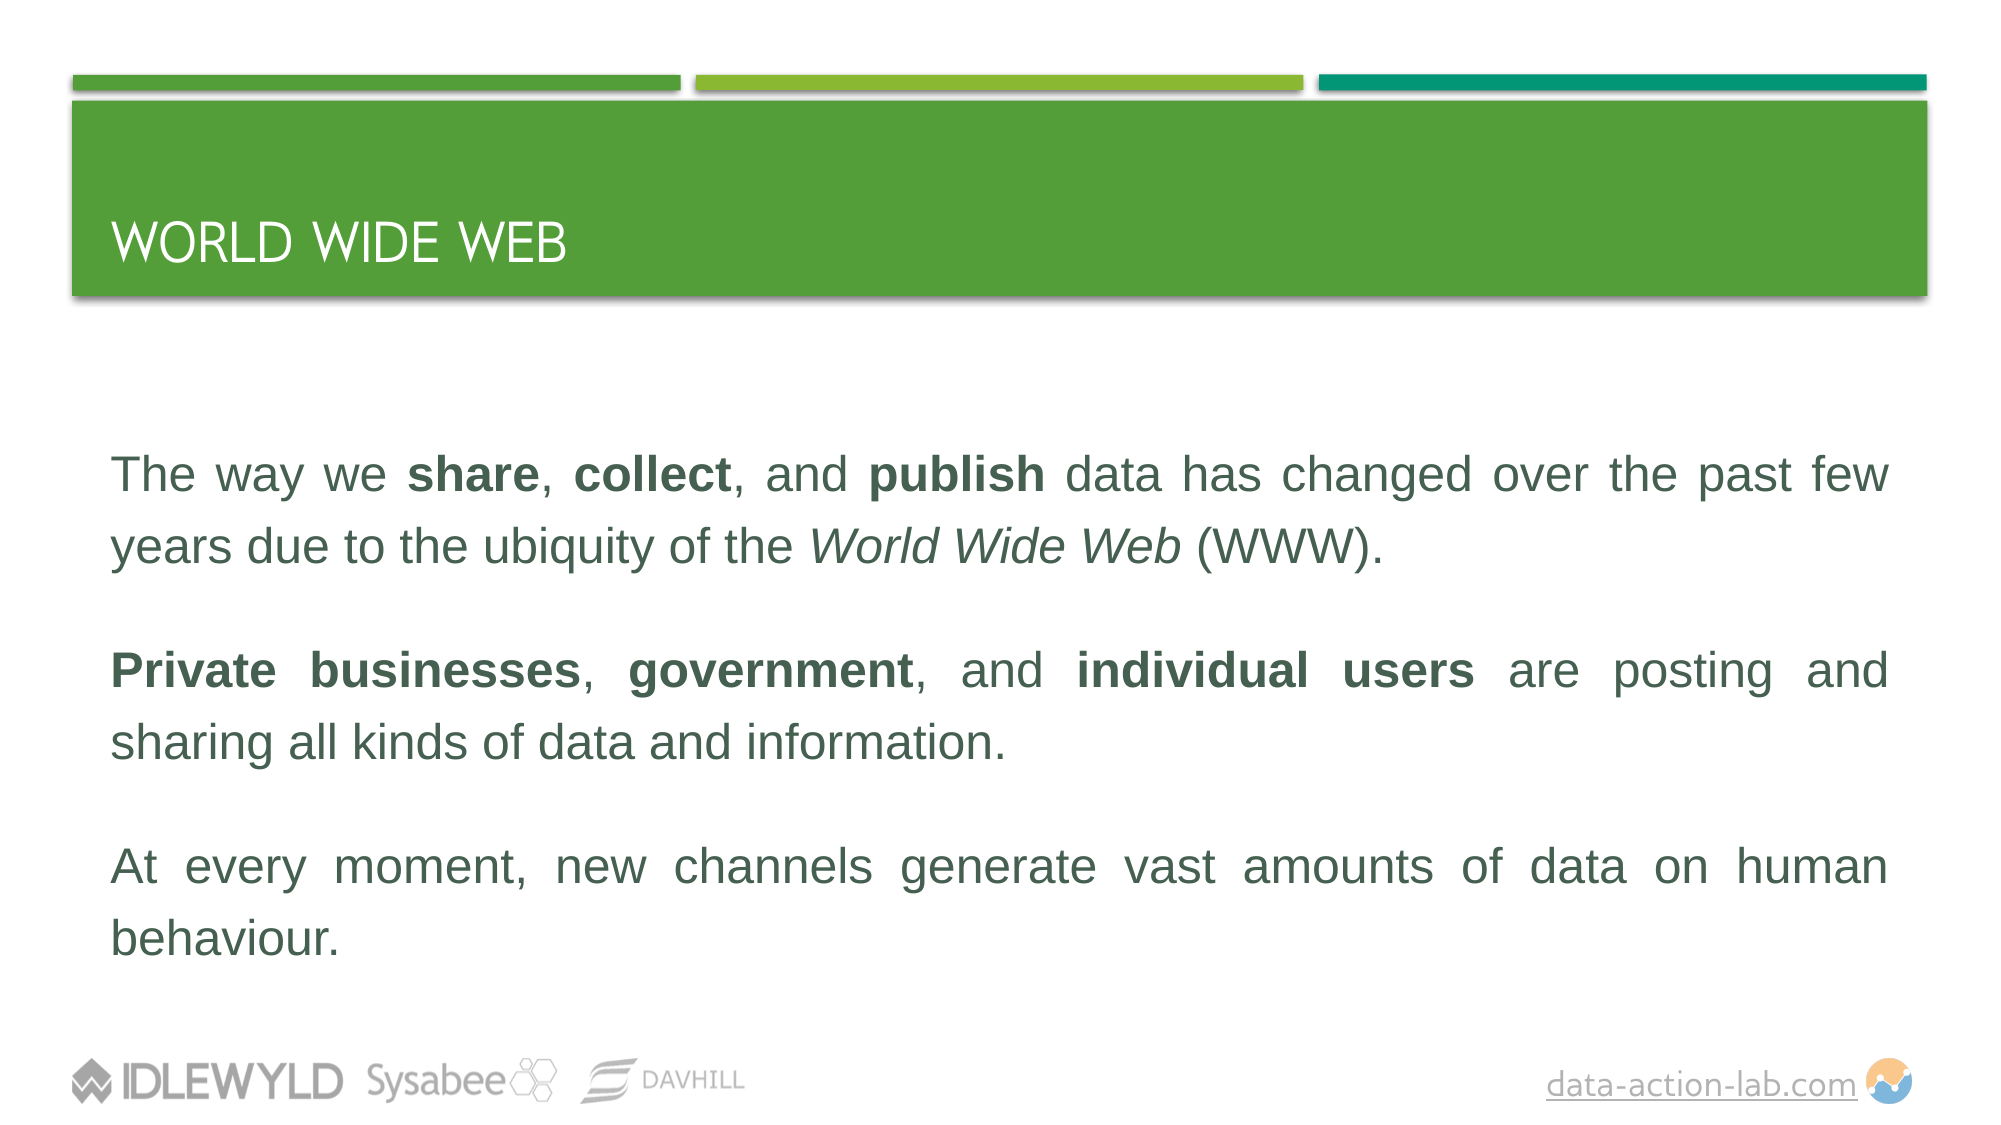

# World Wide Web
The way we share, collect, and publish data has changed over the past few years due to the ubiquity of the World Wide Web (WWW).

Private businesses, government, and individual users are posting and sharing all kinds of data and information.

At every moment, new channels generate vast amounts of data on human behaviour.